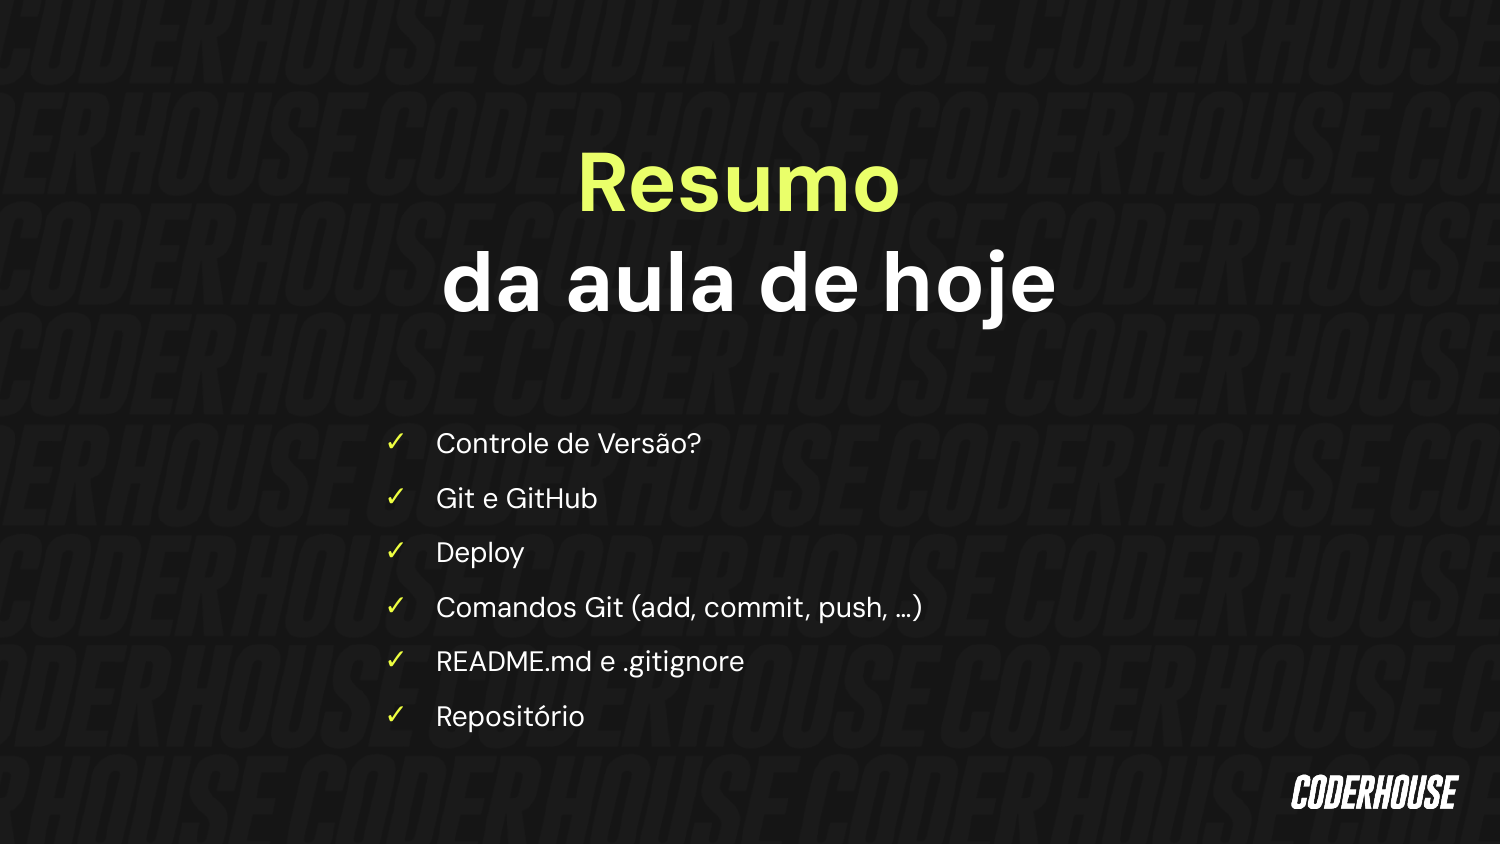

Resumo
da aula de hoje
Controle de Versão?
Git e GitHub
Deploy
Comandos Git (add, commit, push, …)
README.md e .gitignore
Repositório